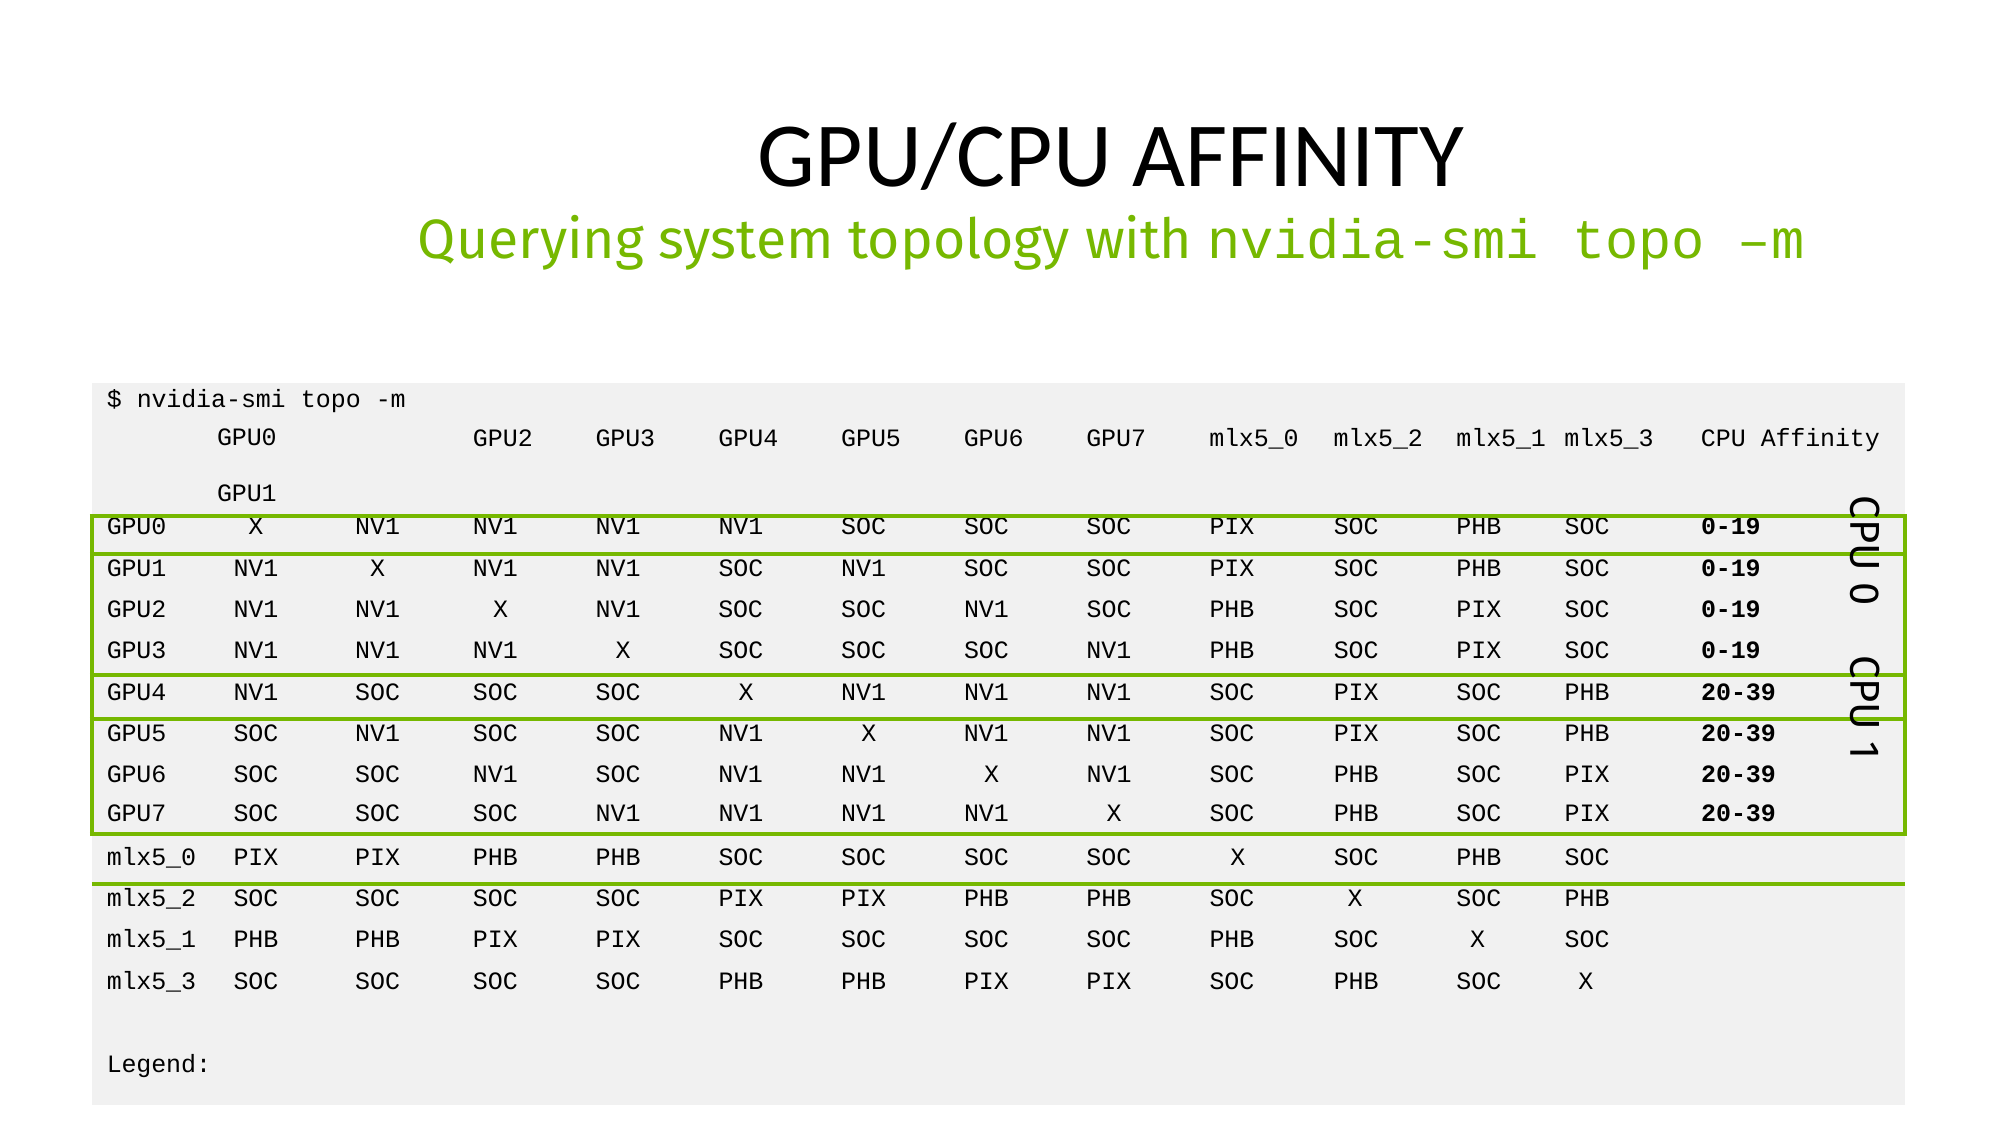

# GPU/CPU AFFINITY
Querying system topology with nvidia-smi topo –m
| $ nvidia-smi topo -m GPU0 GPU1 |  |  | GPU2 | GPU3 | GPU4 | GPU5 | GPU6 | GPU7 | mlx5\_0 | mlx5\_2 | mlx5\_1 | mlx5\_3 | CPU Affinity |
| --- | --- | --- | --- | --- | --- | --- | --- | --- | --- | --- | --- | --- | --- |
| GPU0 | X | NV1 | NV1 | NV1 | NV1 | SOC | SOC | SOC | PIX | SOC | PHB | SOC | 0-19 |
| GPU1 | NV1 | X | NV1 | NV1 | SOC | NV1 | SOC | SOC | PIX | SOC | PHB | SOC | 0-19 |
| GPU2 | NV1 | NV1 | X | NV1 | SOC | SOC | NV1 | SOC | PHB | SOC | PIX | SOC | 0-19 |
| GPU3 | NV1 | NV1 | NV1 | X | SOC | SOC | SOC | NV1 | PHB | SOC | PIX | SOC | 0-19 |
| GPU4 | NV1 | SOC | SOC | SOC | X | NV1 | NV1 | NV1 | SOC | PIX | SOC | PHB | 20-39 |
| GPU5 | SOC | NV1 | SOC | SOC | NV1 | X | NV1 | NV1 | SOC | PIX | SOC | PHB | 20-39 |
| GPU6 | SOC | SOC | NV1 | SOC | NV1 | NV1 | X | NV1 | SOC | PHB | SOC | PIX | 20-39 |
| GPU7 | SOC | SOC | SOC | NV1 | NV1 | NV1 | NV1 | X | SOC | PHB | SOC | PIX | 20-39 |
| mlx5\_0 | PIX | PIX | PHB | PHB | SOC | SOC | SOC | SOC | X | SOC | PHB | SOC |  |
| mlx5\_2 | SOC | SOC | SOC | SOC | PIX | PIX | PHB | PHB | SOC | X | SOC | PHB |  |
| mlx5\_1 | PHB | PHB | PIX | PIX | SOC | SOC | SOC | SOC | PHB | SOC | X | SOC |  |
| mlx5\_3 | SOC | SOC | SOC | SOC | PHB | PHB | PIX | PIX | SOC | PHB | SOC | X |  |
| Legend: |  |  |  |  |  |  |  |  |  |  |  |  |  |
CPU 0
CPU 1
368